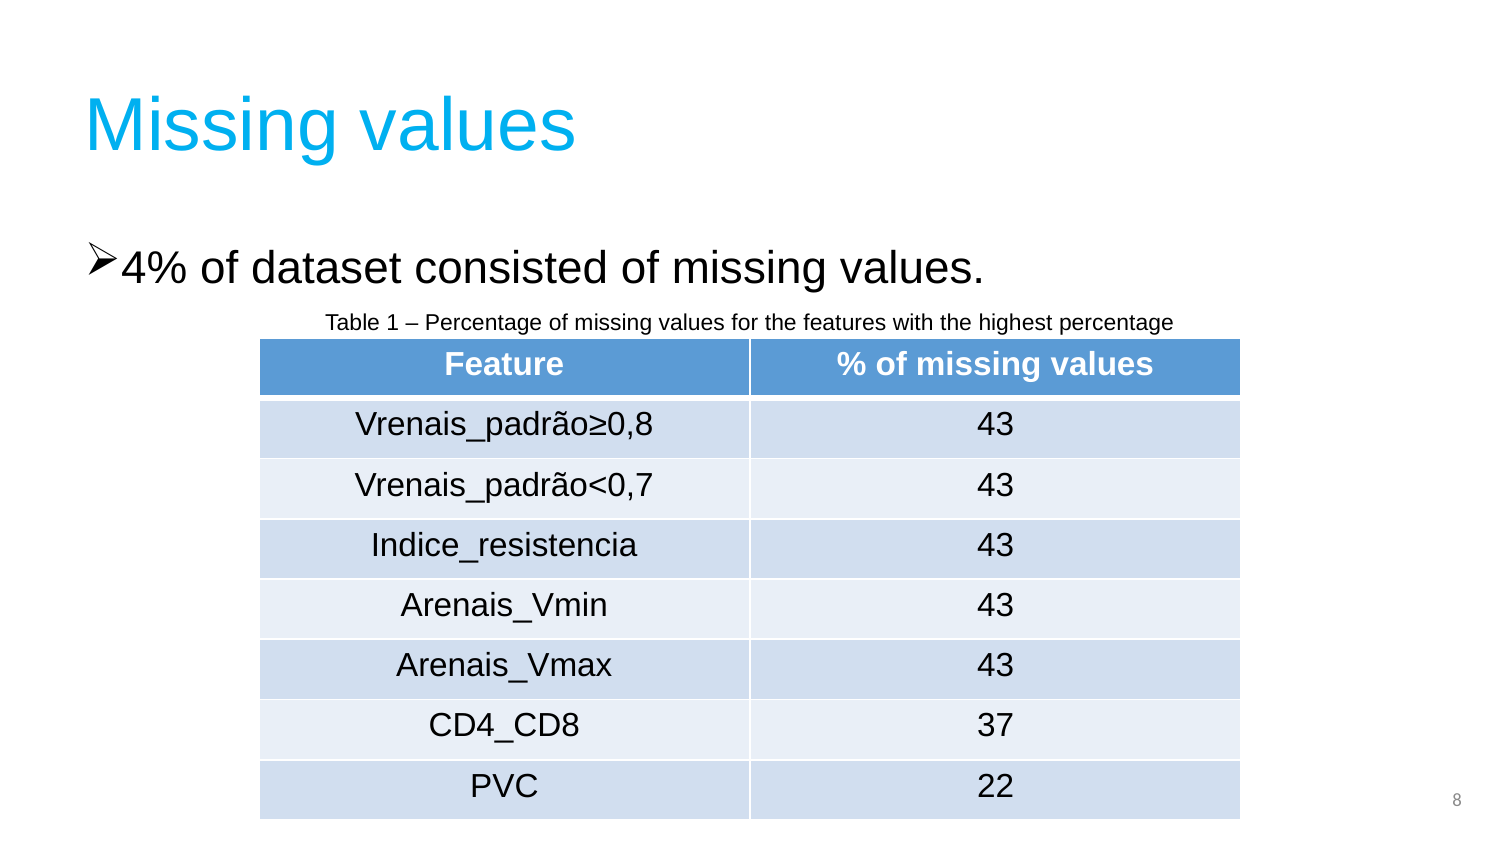

# Missing values
4% of dataset consisted of missing values.

Table 1 – Percentage of missing values for the features with the highest percentage
| Feature | % of missing values |
| --- | --- |
| Vrenais\_padrão≥0,8 | 43 |
| Vrenais\_padrão<0,7 | 43 |
| Indice\_resistencia | 43 |
| Arenais\_Vmin | 43 |
| Arenais\_Vmax | 43 |
| CD4\_CD8 | 37 |
| PVC | 22 |
8